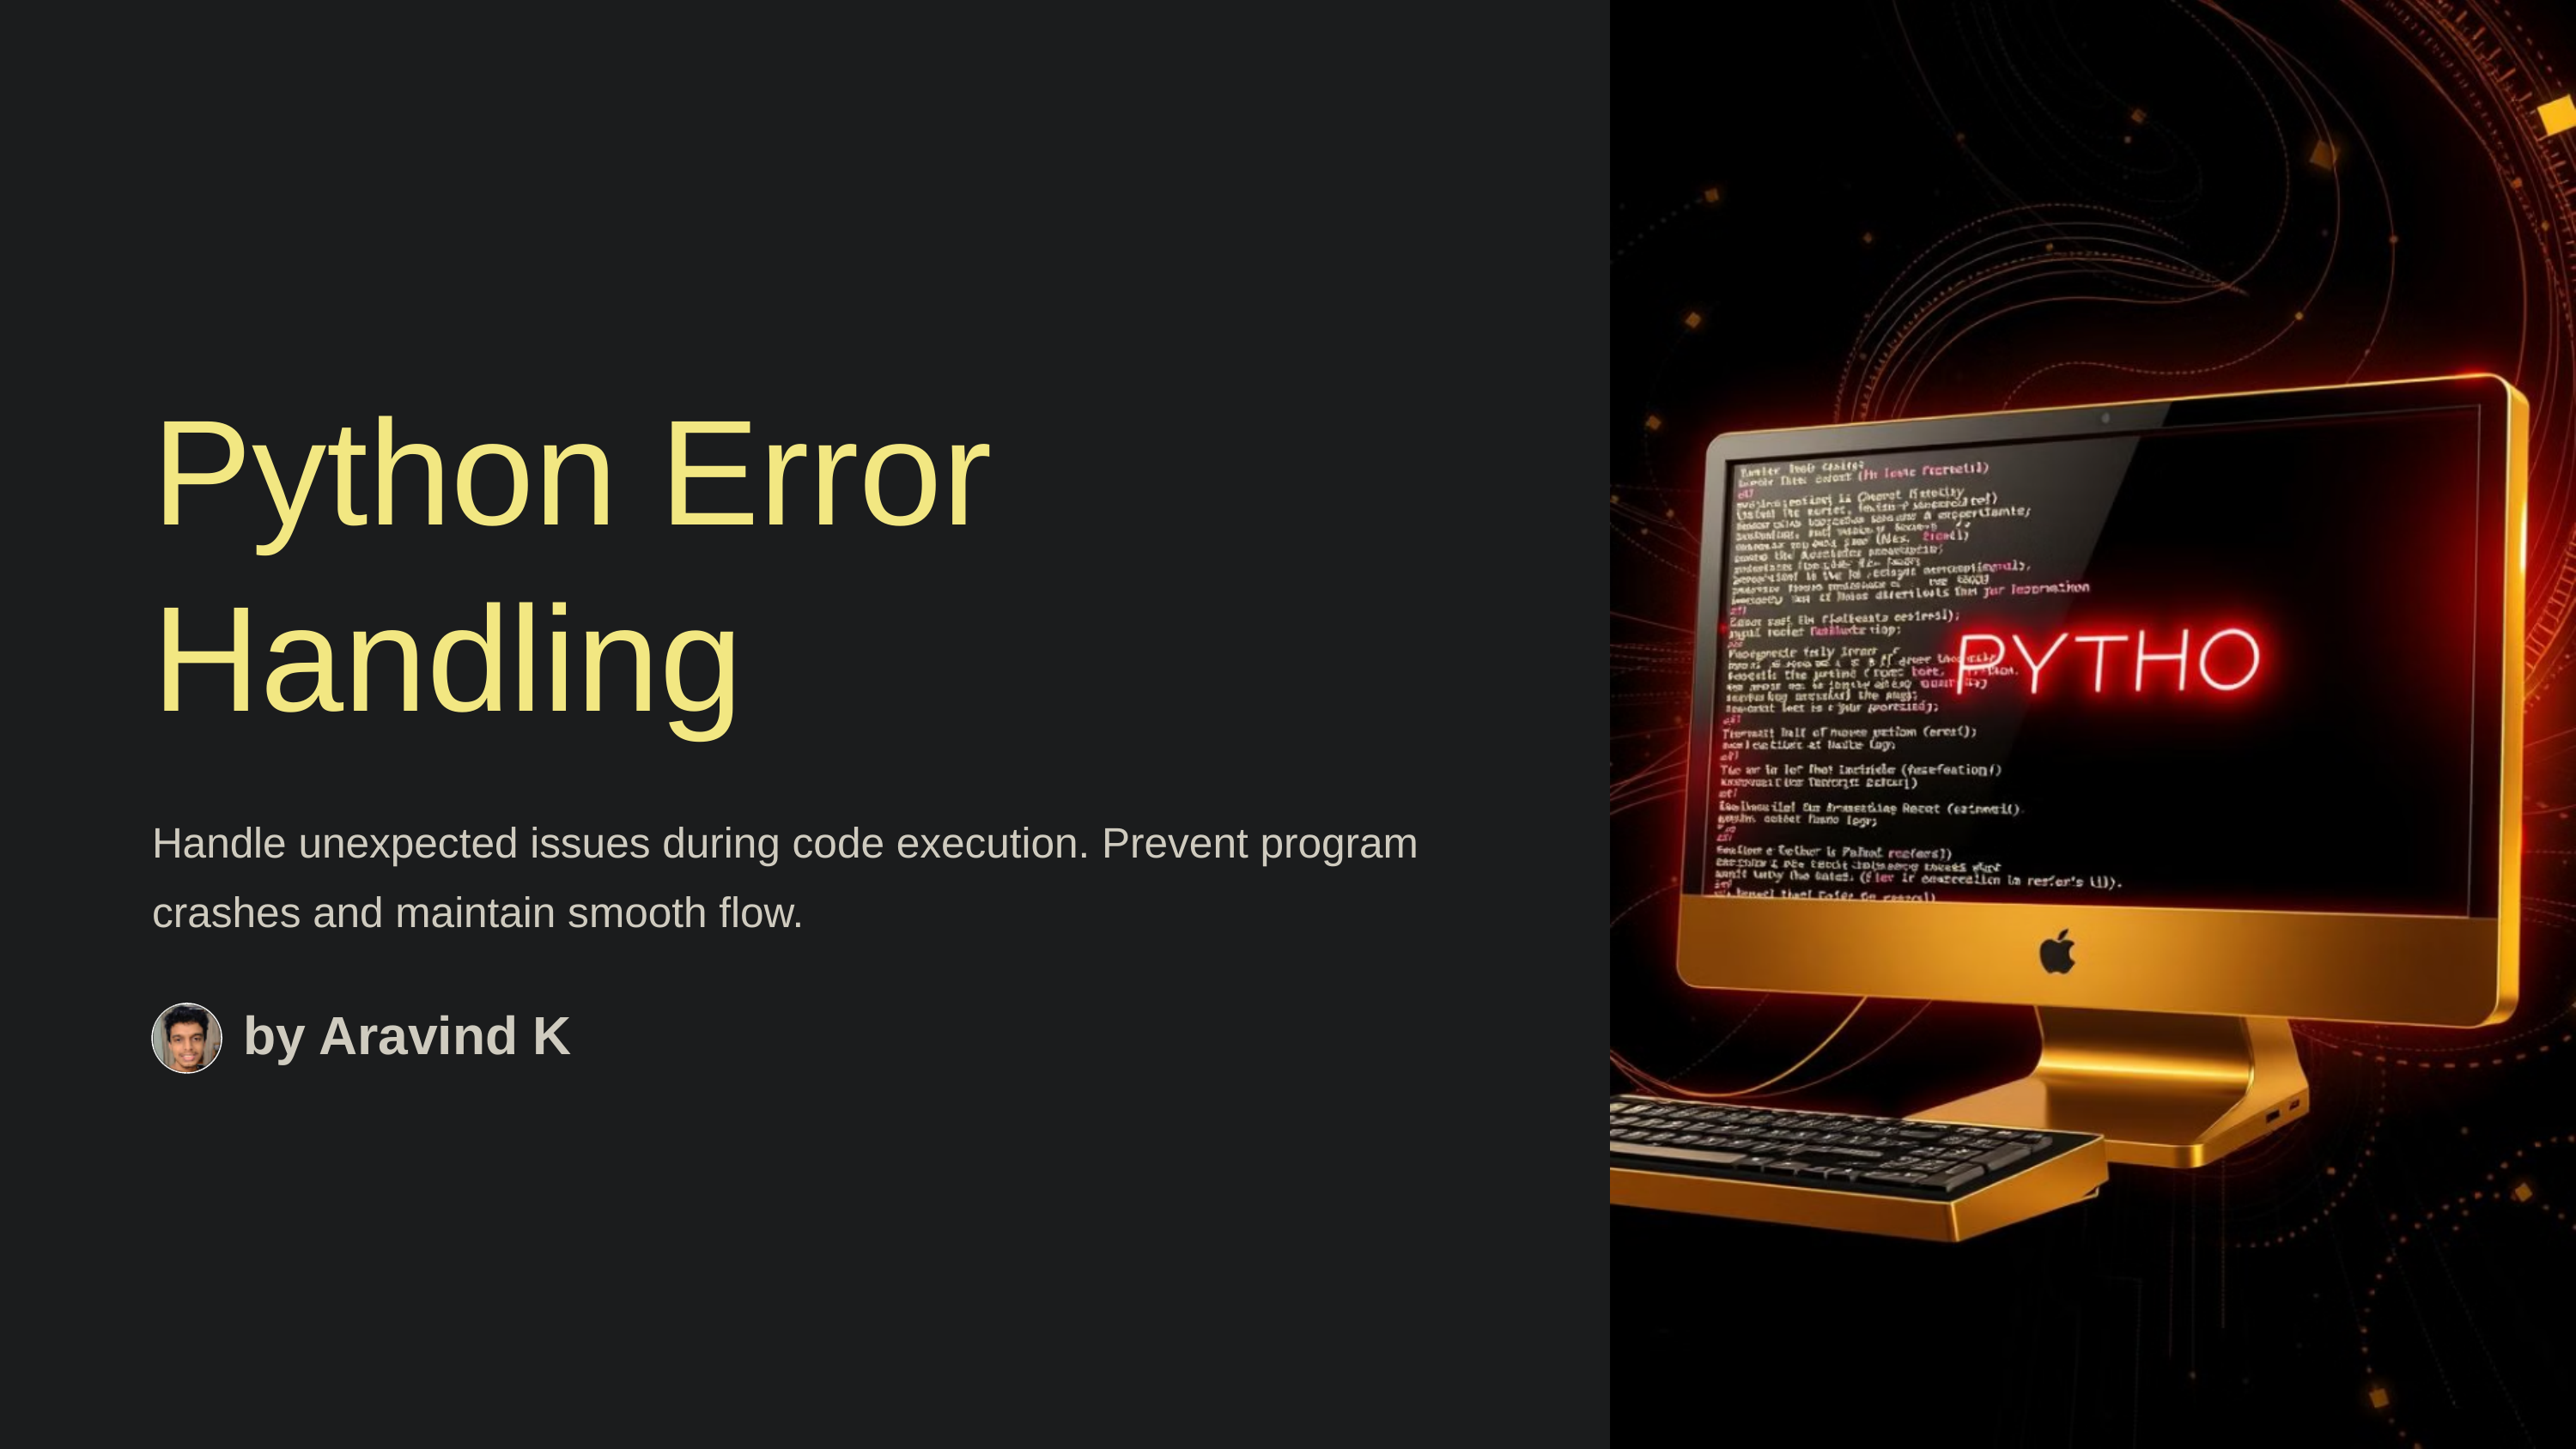

Python Error Handling
Handle unexpected issues during code execution. Prevent program crashes and maintain smooth flow.
by Aravind K